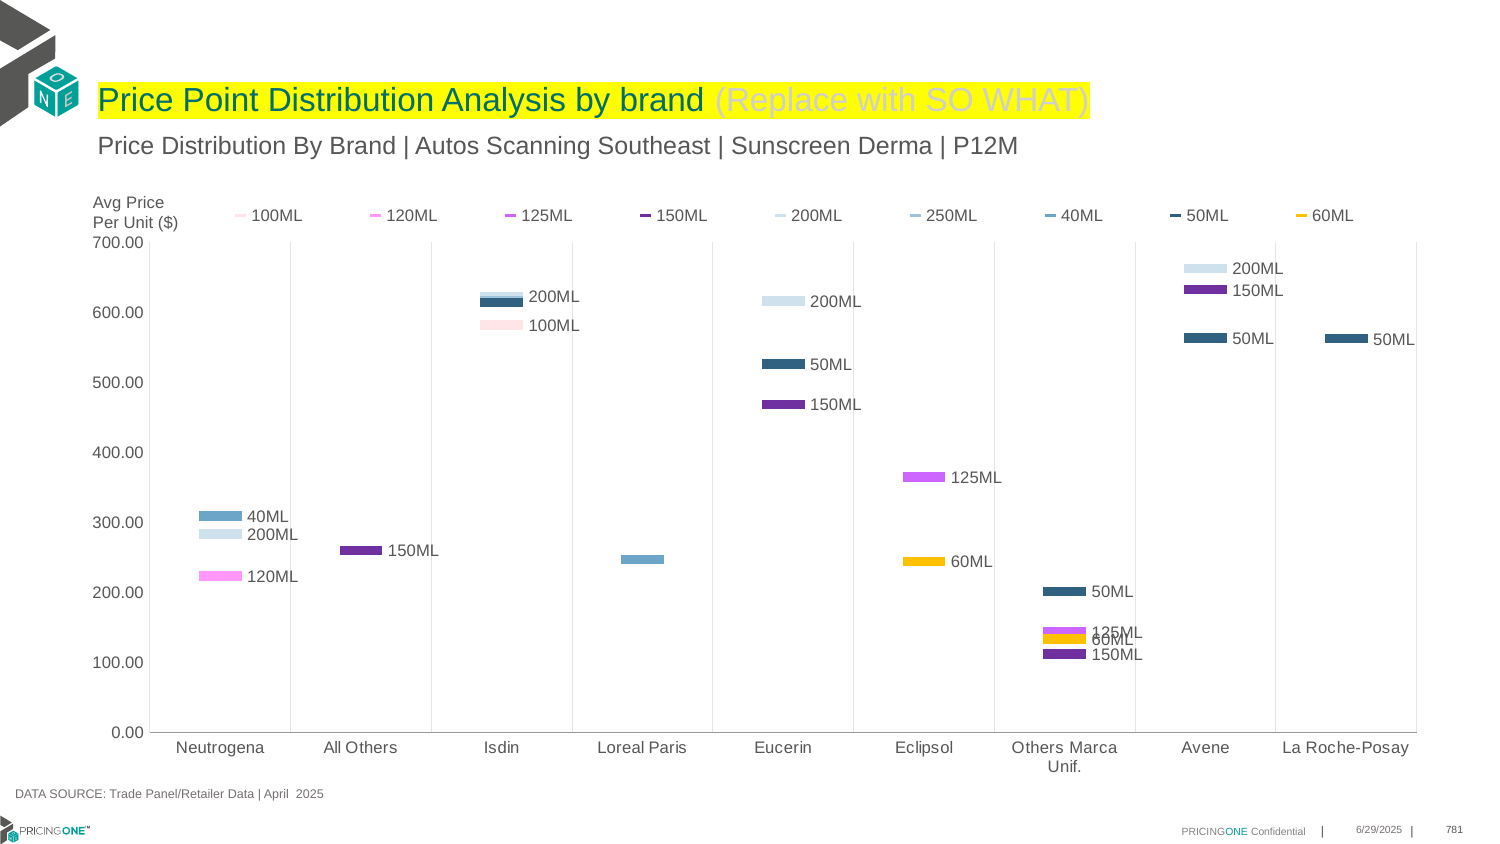

# Price Point Distribution Analysis by brand (Replace with SO WHAT)
Price Distribution By Brand | Autos Scanning Southeast | Sunscreen Derma | P12M

### Chart

| Category | 100ML | 120ML | 125ML | 150ML | 200ML | 250ML | 40ML | 50ML | 60ML |
|---|---|---|---|---|---|---|---|---|---|
| Neutrogena | None | 223.2473 | None | None | 282.8961 | None | 308.7066 | None | None |
| All Others | None | None | None | 259.9091 | None | None | None | None | None |
| Isdin | 581.2426 | None | None | None | 622.4529 | 615.8109 | None | 613.6946 | None |
| Loreal Paris | None | None | None | None | None | None | 246.6402 | None | None |
| Eucerin | None | None | None | 468.1671 | 615.7252 | None | None | 525.6019 | None |
| Eclipsol | None | None | 364.4024 | None | None | None | None | None | 243.8962 |
| Others Marca Unif. | None | None | 143.0346 | 111.6762 | None | None | None | 201.0663 | 133.3203 |
| Avene | None | None | None | 631.7676 | 662.3409 | None | None | 562.7008 | None |
| La Roche-Posay | None | None | None | None | None | None | None | 561.8042 | None |
Avg Price
Per Unit ($)
DATA SOURCE: Trade Panel/Retailer Data | April  2025
6/29/2025
781